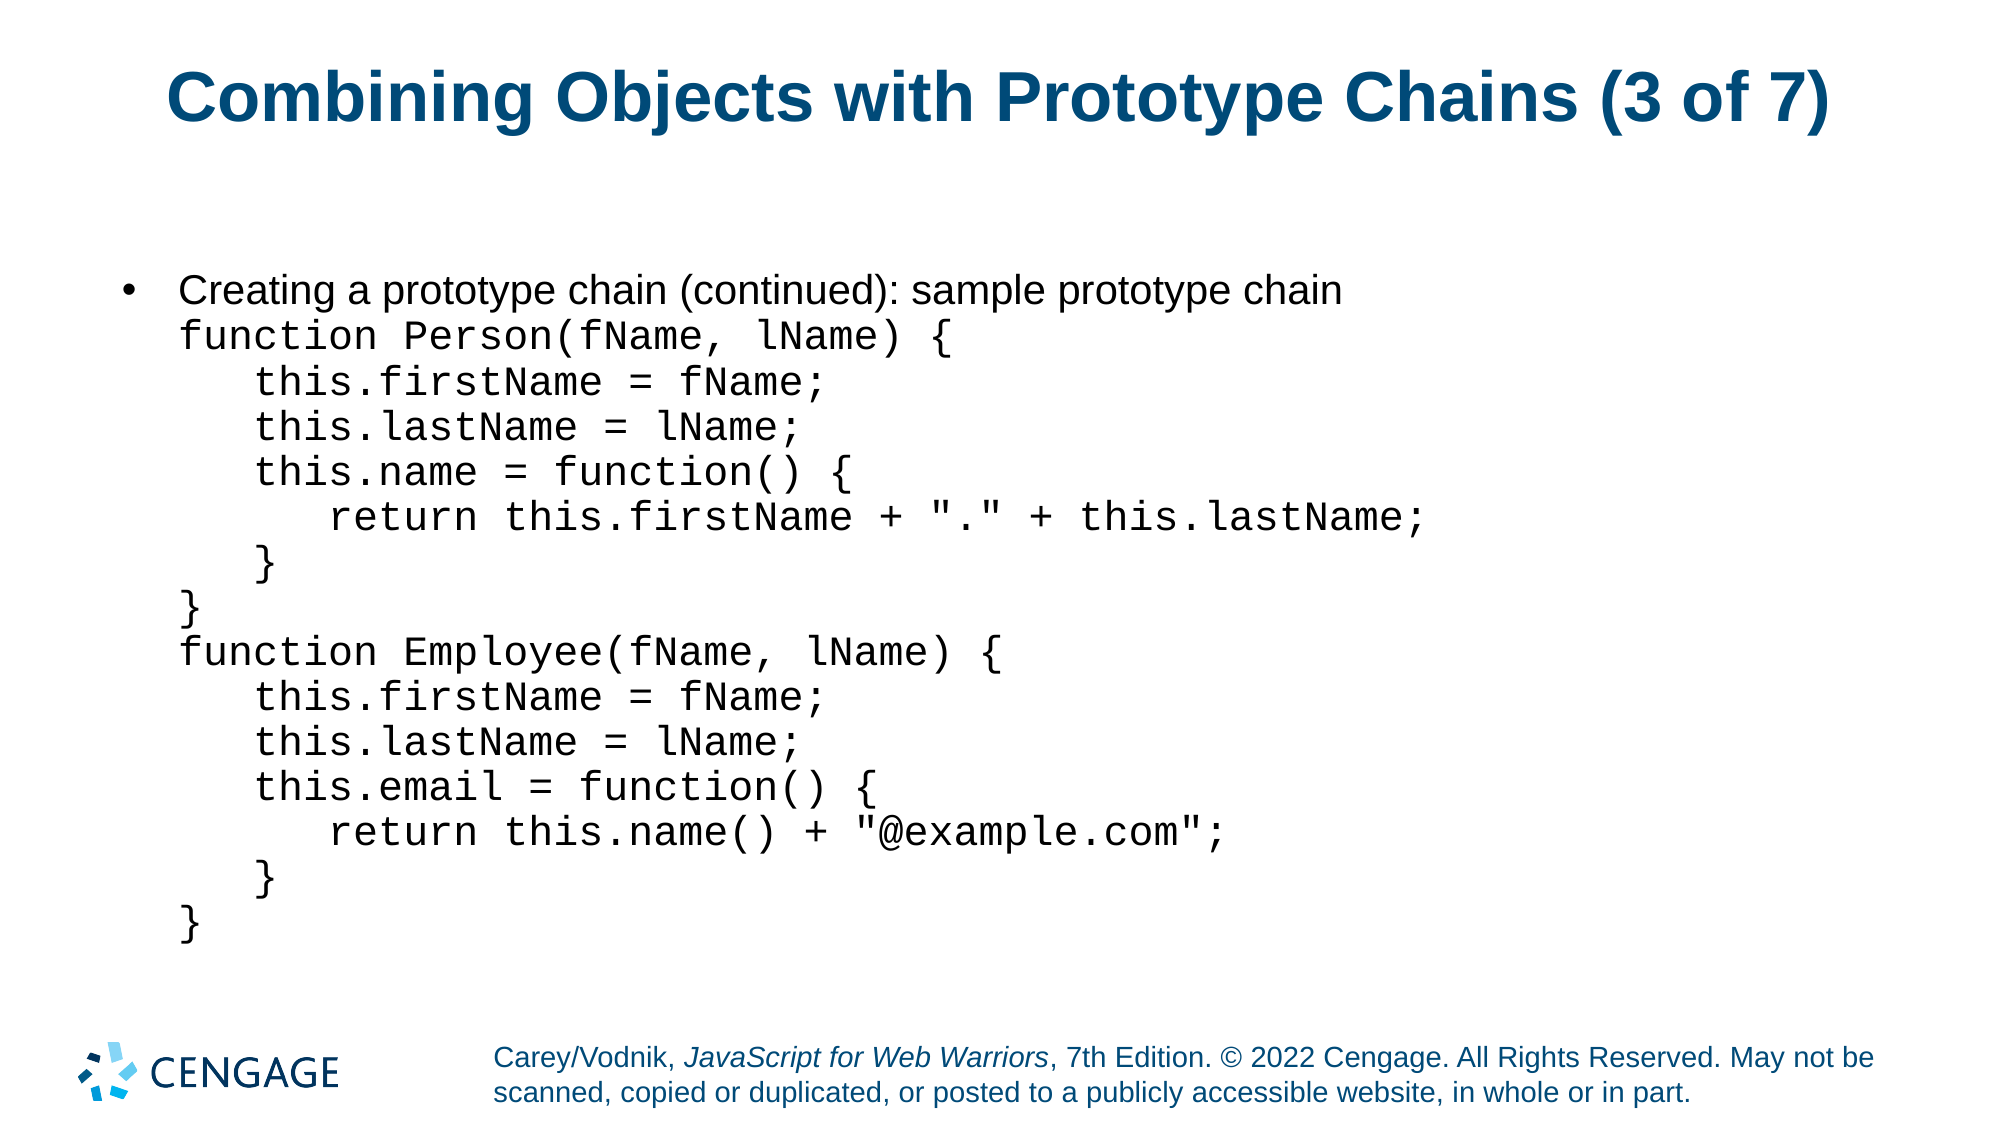

# Combining Objects with Prototype Chains (3 of 7)
Creating a prototype chain (continued): sample prototype chain
function Person(fName, lName) {
   this.firstName = fName;
   this.lastName = lName;
   this.name = function() {
      return this.firstName + "." + this.lastName;
   }
}
function Employee(fName, lName) {
   this.firstName = fName;
   this.lastName = lName;
   this.email = function() {
      return this.name() + "@example.com";
   }
}